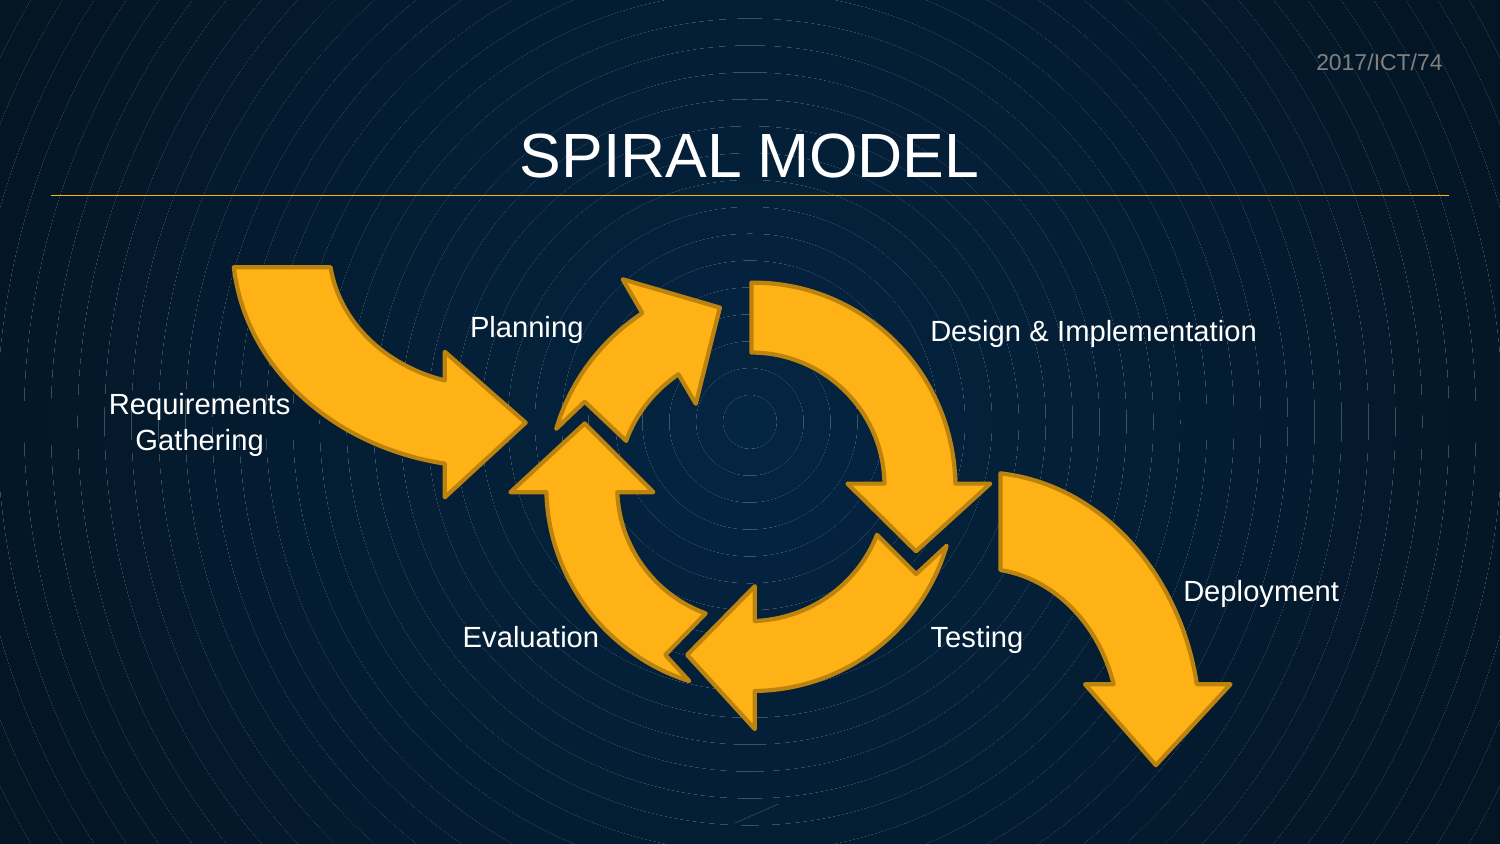

2017/ICT/74
# SPIRAL MODEL

Planning
Design & Implementation
Requirements
Gathering

Deployment
Evaluation
Testing